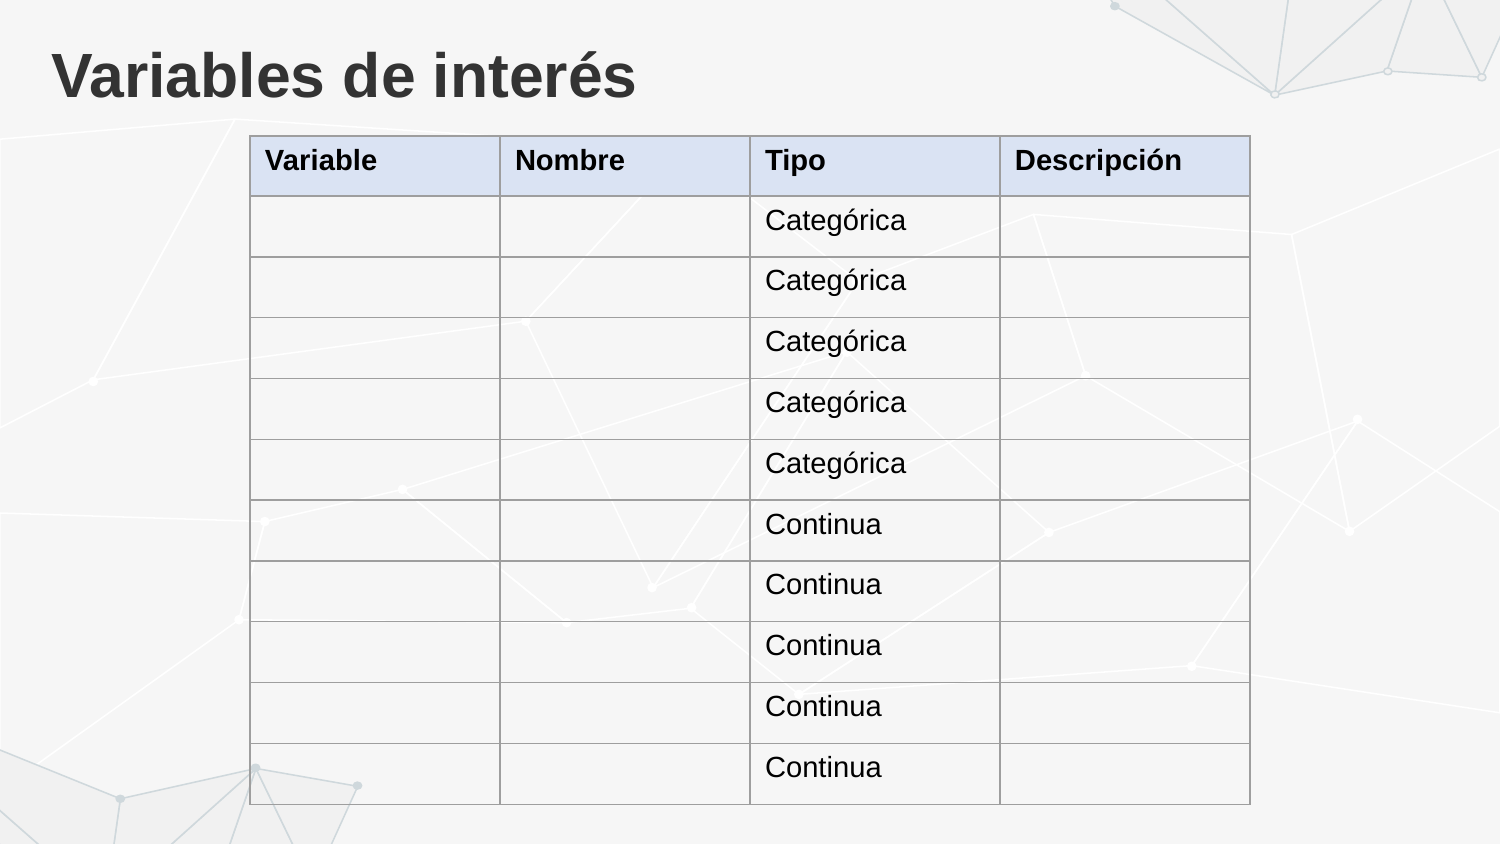

# Variables de interés
| Variable | Nombre | Tipo | Descripción |
| --- | --- | --- | --- |
|  |  | Categórica |  |
|  |  | Categórica |  |
|  |  | Categórica |  |
|  |  | Categórica |  |
|  |  | Categórica |  |
|  |  | Continua |  |
|  |  | Continua |  |
|  |  | Continua |  |
|  |  | Continua |  |
|  |  | Continua |  |